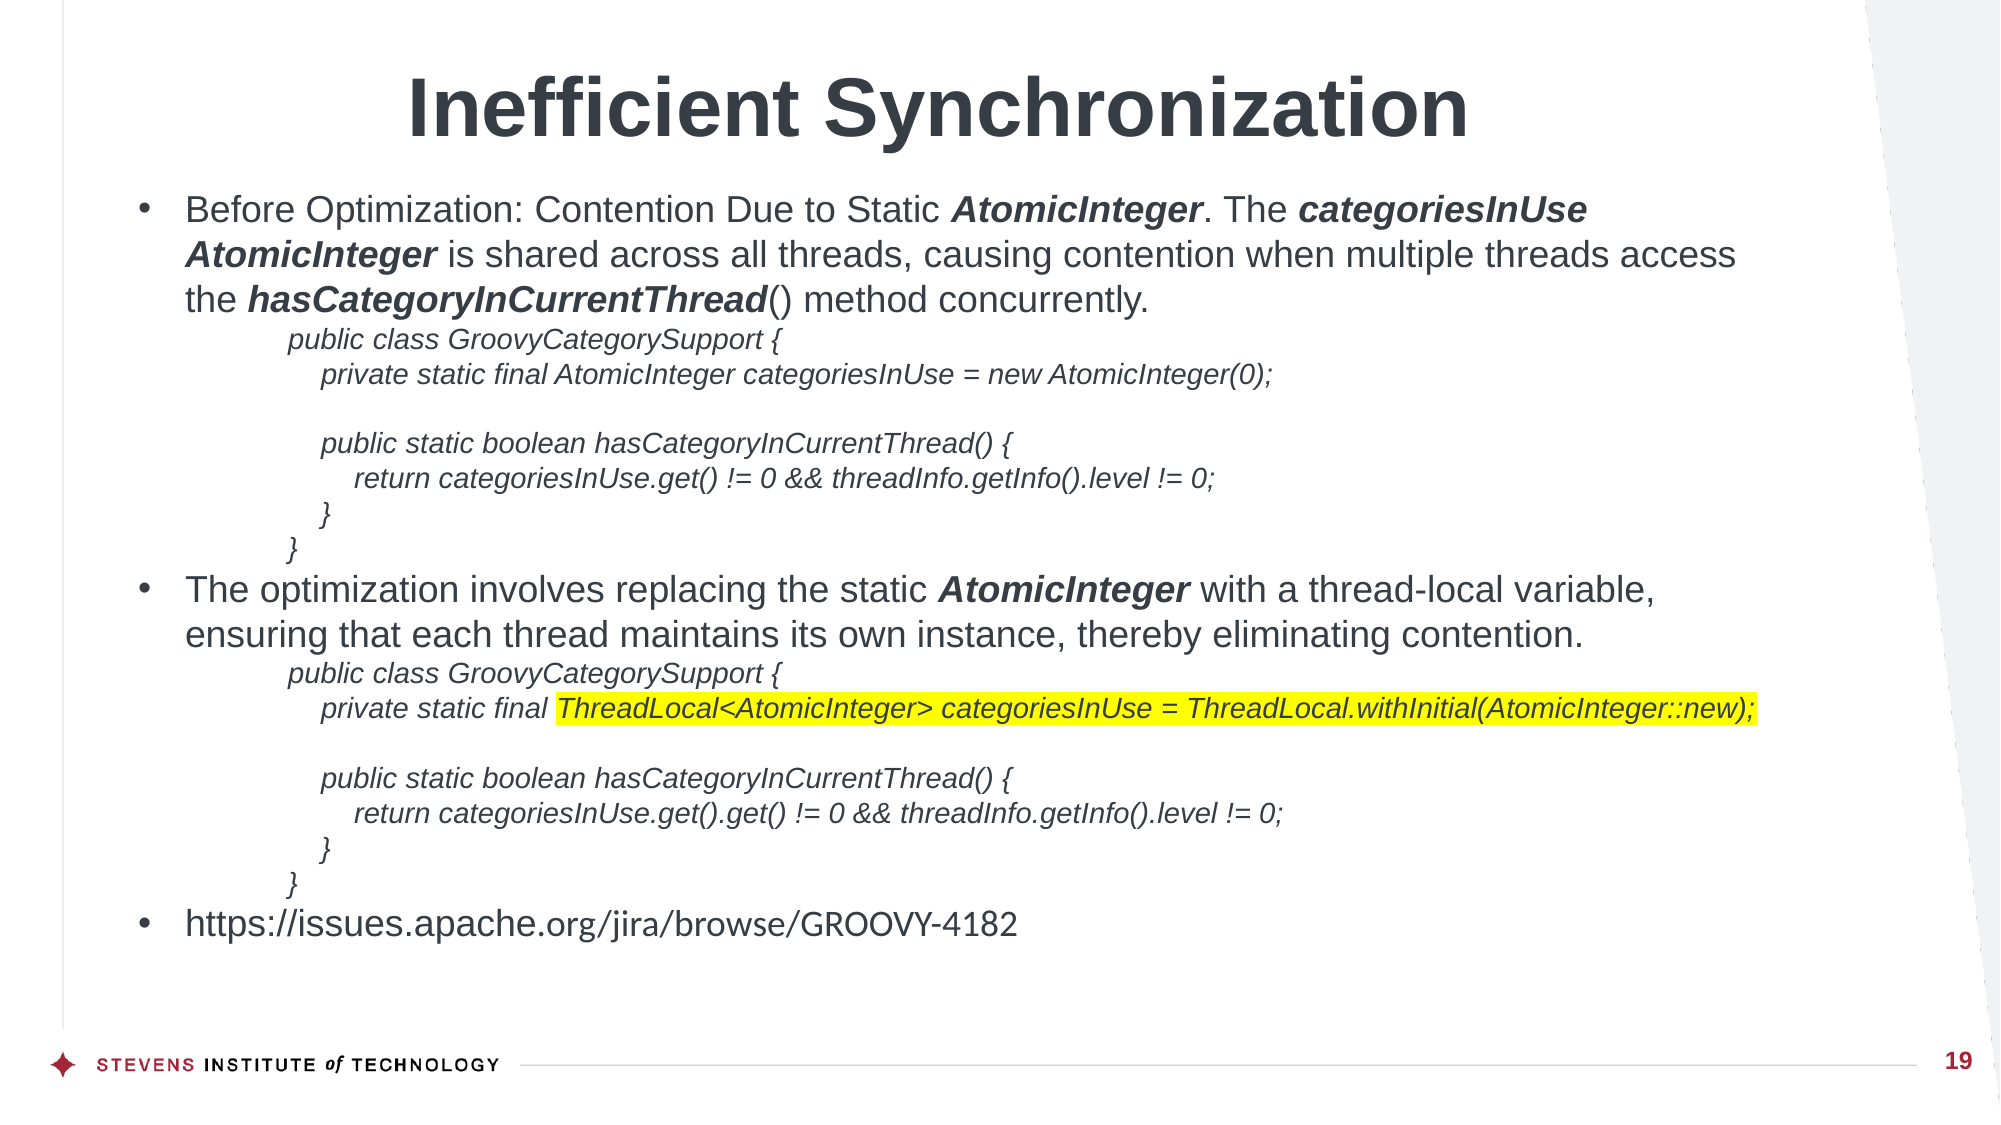

# Inefficient Synchronization
Before Optimization: Contention Due to Static AtomicInteger. The categoriesInUse AtomicInteger is shared across all threads, causing contention when multiple threads access the hasCategoryInCurrentThread() method concurrently.
public class GroovyCategorySupport {
    private static final AtomicInteger categoriesInUse = new AtomicInteger(0);

    public static boolean hasCategoryInCurrentThread() {
        return categoriesInUse.get() != 0 && threadInfo.getInfo().level != 0;
    }
}
The optimization involves replacing the static AtomicInteger with a thread-local variable, ensuring that each thread maintains its own instance, thereby eliminating contention.
public class GroovyCategorySupport {
    private static final ThreadLocal<AtomicInteger> categoriesInUse = ThreadLocal.withInitial(AtomicInteger::new);

    public static boolean hasCategoryInCurrentThread() {
        return categoriesInUse.get().get() != 0 && threadInfo.getInfo().level != 0;
    }
}
https://issues.apache.org/jira/browse/GROOVY-4182
19